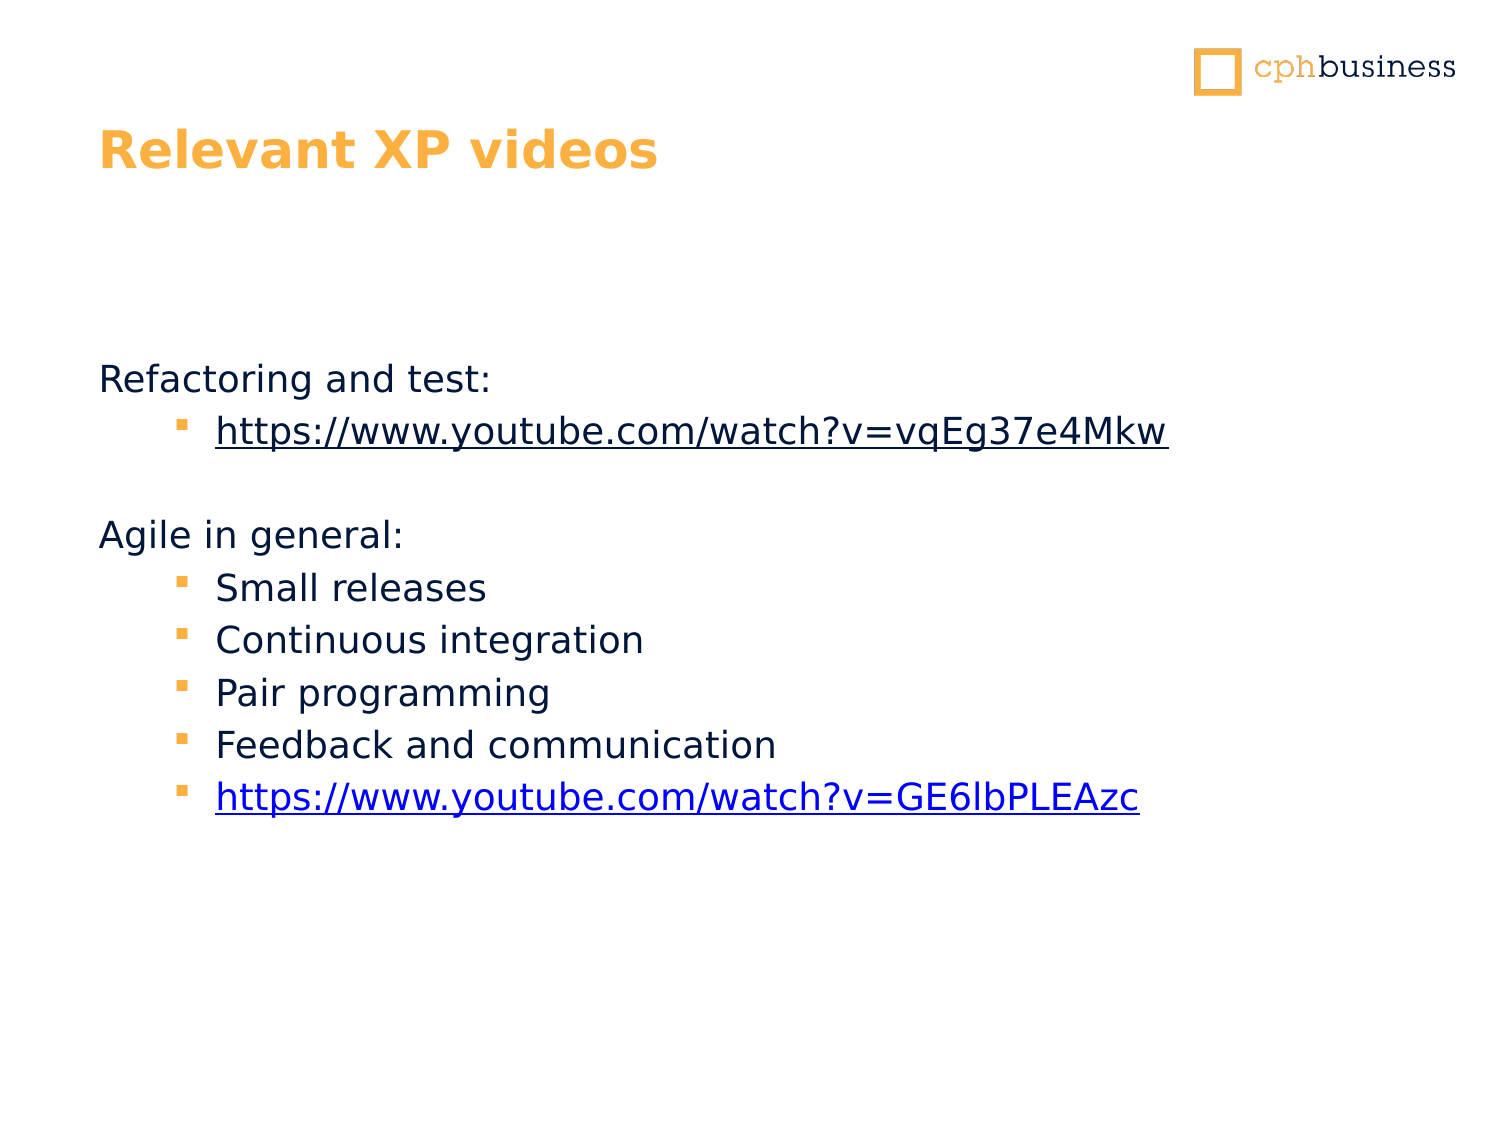

Relevant XP videos
Refactoring and test:
https://www.youtube.com/watch?v=vqEg37e4Mkw

Agile in general:
Small releases
Continuous integration
Pair programming
Feedback and communication
https://www.youtube.com/watch?v=GE6lbPLEAzc